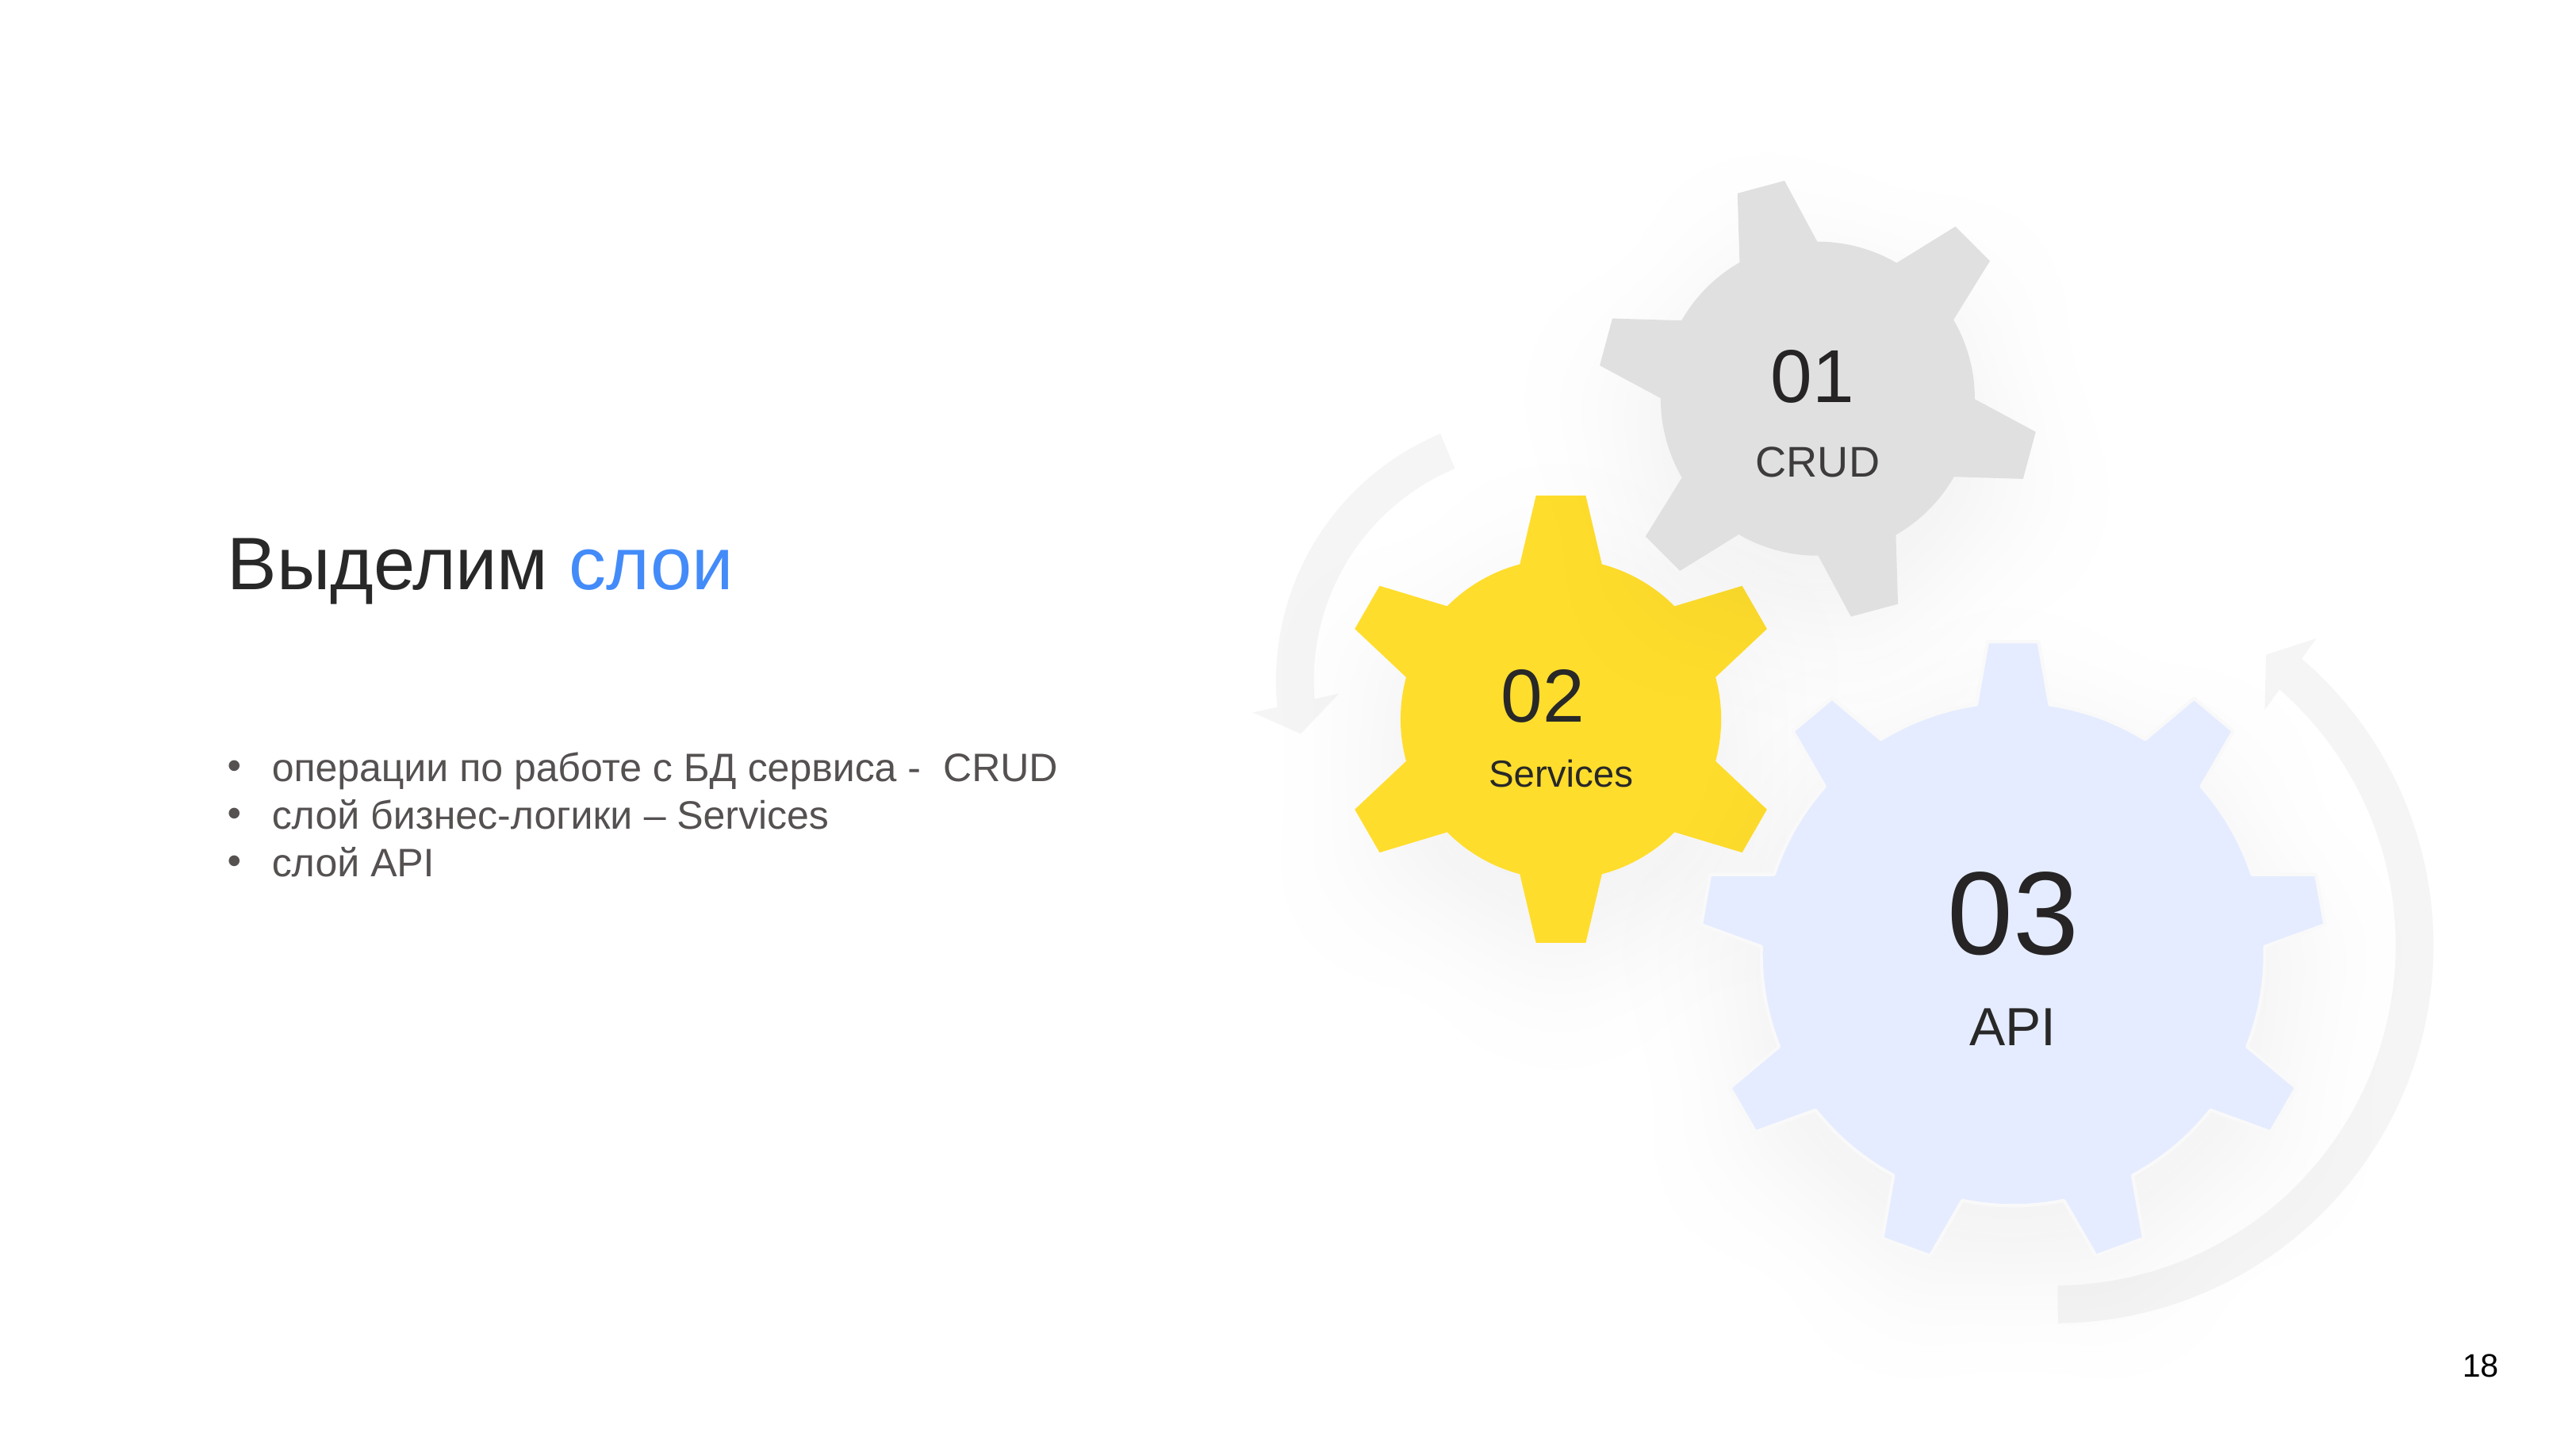

CRUD
01
01

Services
02
Выделим слои

API
03
операции по работе с БД сервиса -  СRUD
слой бизнес-логики – Services
слой API

18